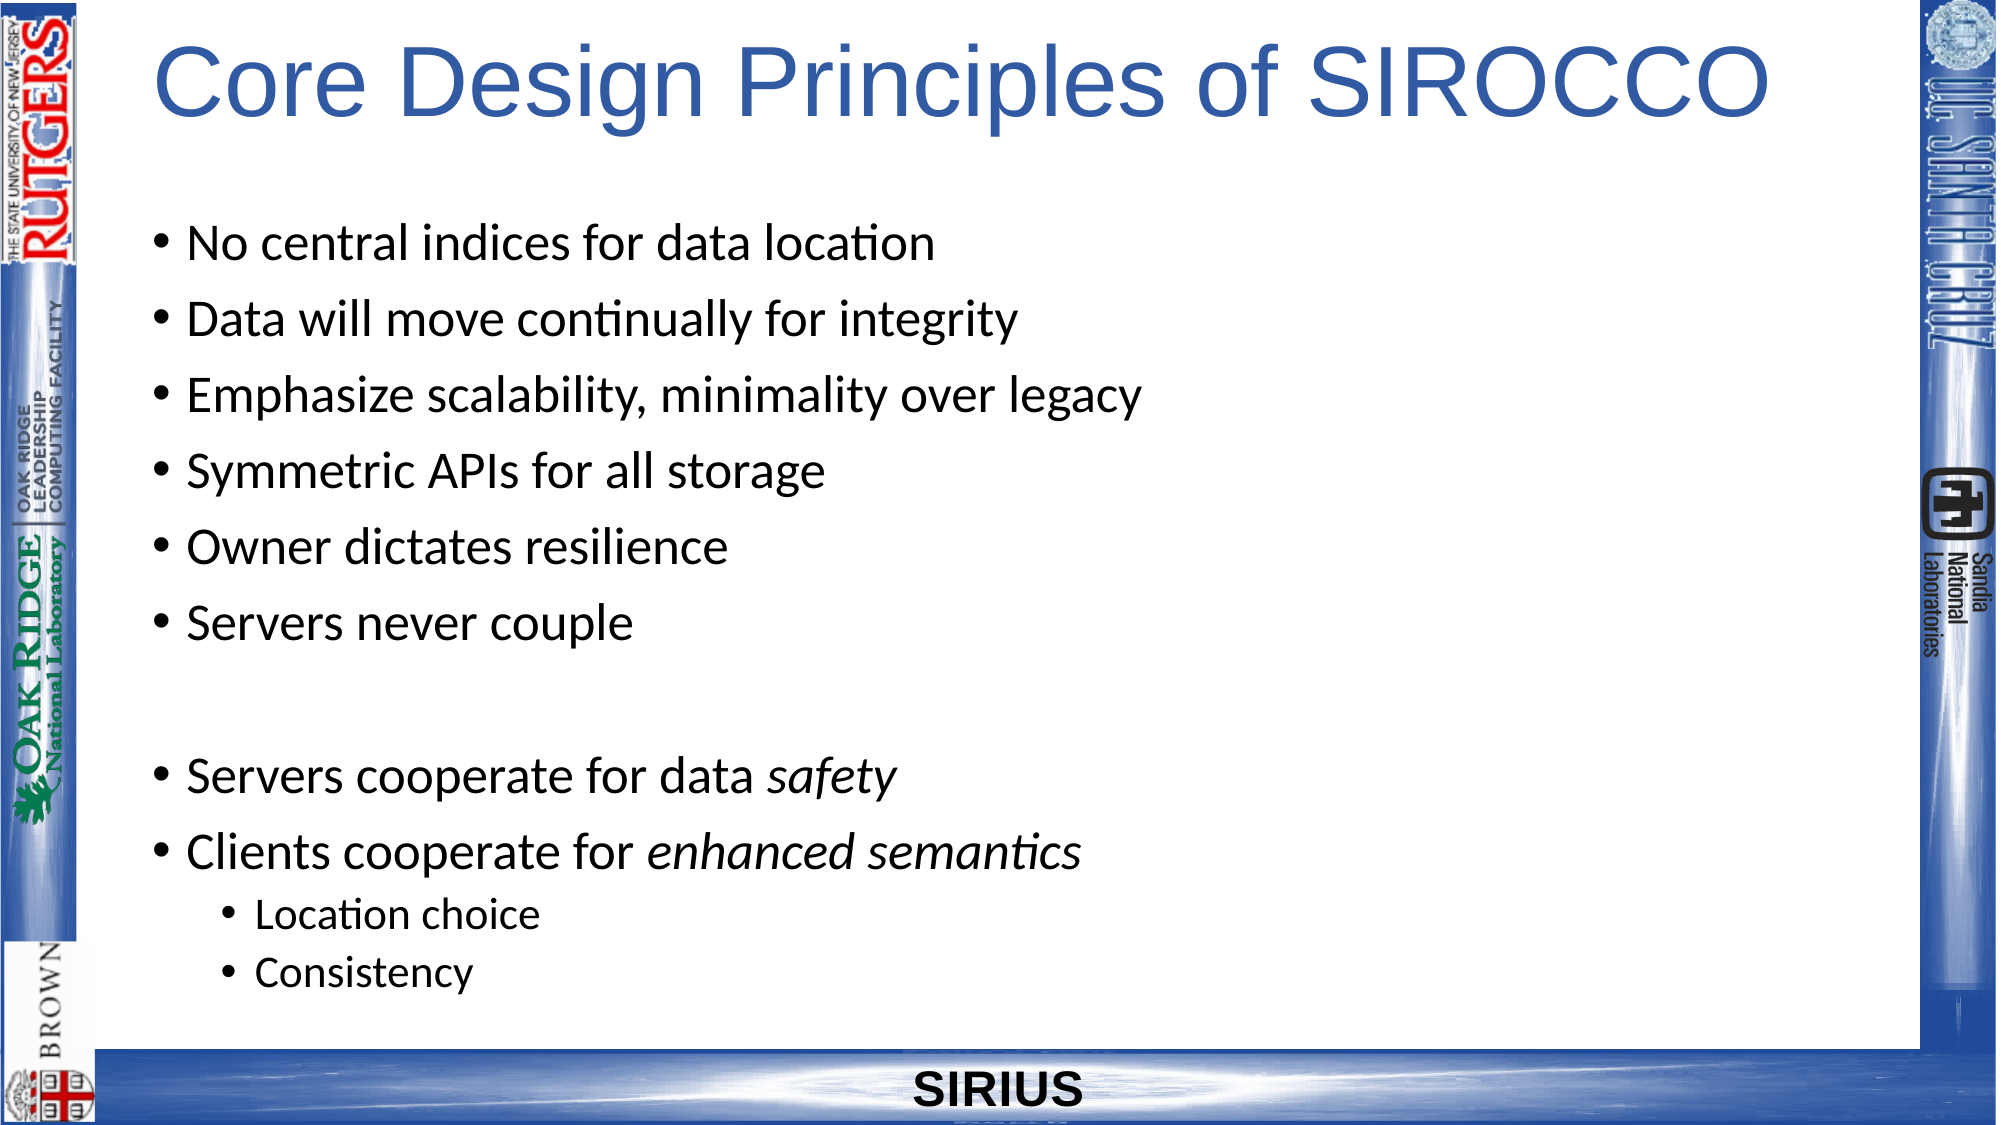

# Core Design Principles of SIROCCO
No central indices for data location
Data will move continually for integrity
Emphasize scalability, minimality over legacy
Symmetric APIs for all storage
Owner dictates resilience
Servers never couple

Servers cooperate for data safety
Clients cooperate for enhanced semantics
Location choice
Consistency